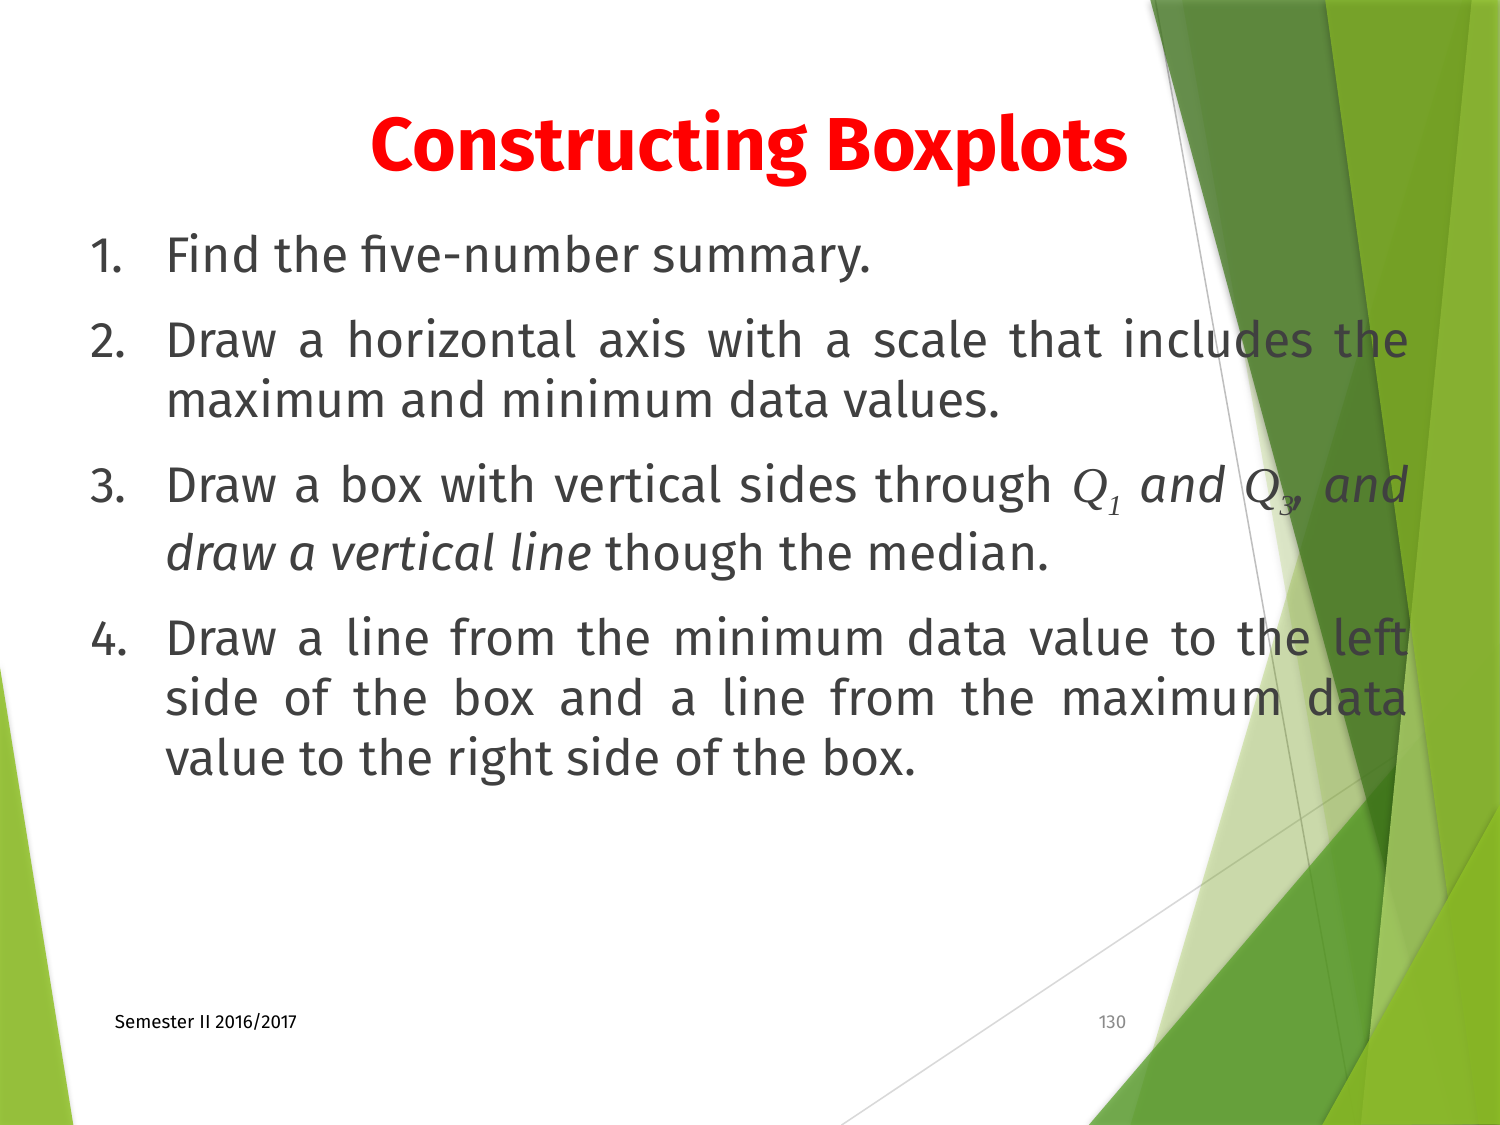

Constructing Boxplots
Find the five-number summary.
Draw a horizontal axis with a scale that includes the maximum and minimum data values.
Draw a box with vertical sides through Q1 and Q3, and draw a vertical line though the median.
Draw a line from the minimum data value to the left side of the box and a line from the maximum data value to the right side of the box.
Semester II 2016/2017
130